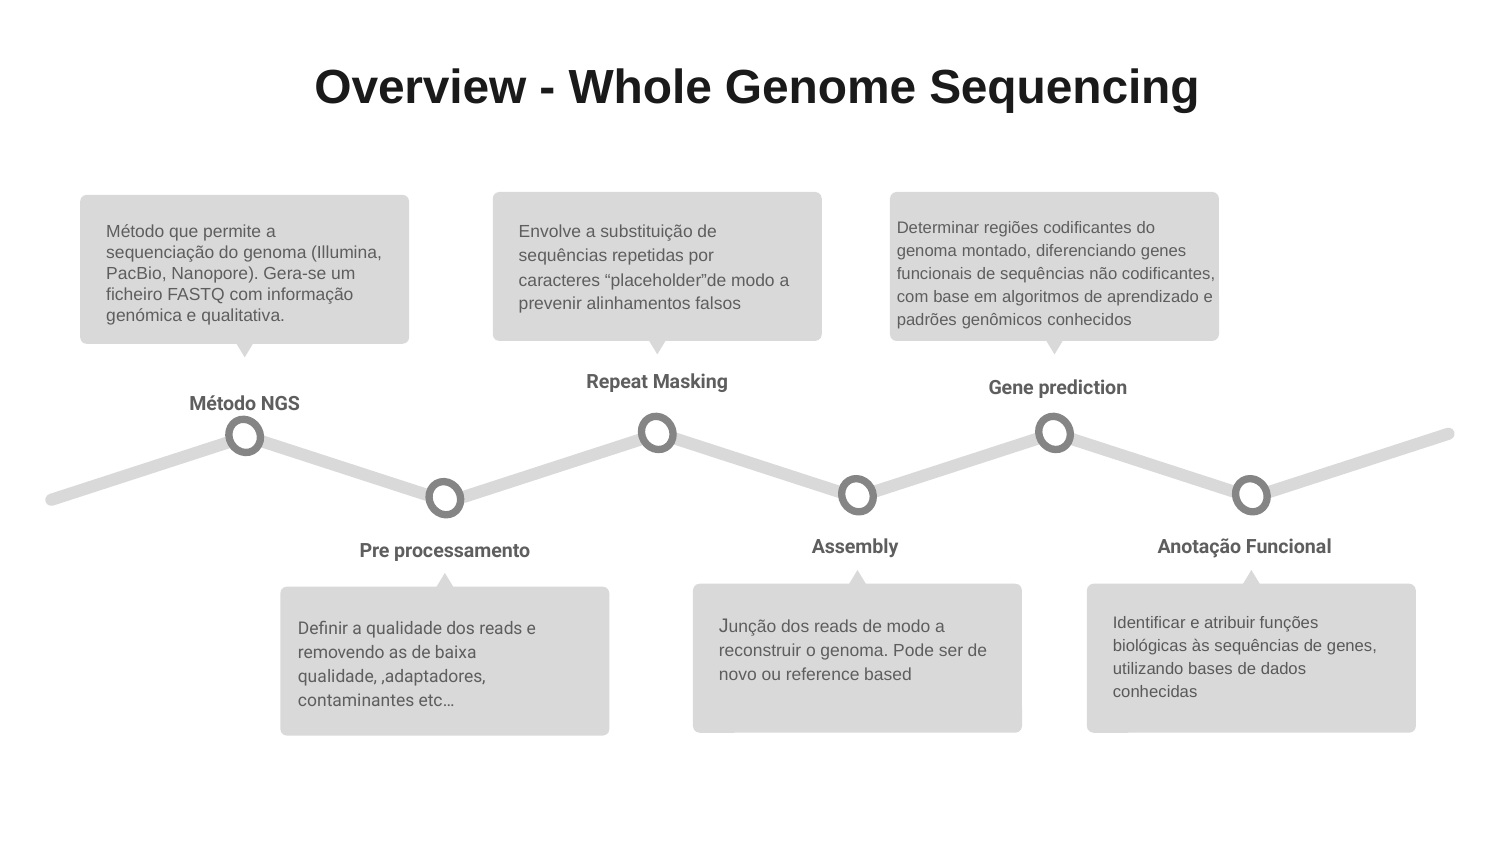

Overview - Whole Genome Sequencing

Envolve a substituição de sequências repetidas por caracteres “placeholder”de modo a prevenir alinhamentos falsos

Repeat Masking

Determinar regiões codificantes do genoma montado, diferenciando genes funcionais de sequências não codificantes, com base em algoritmos de aprendizado e padrões genômicos conhecidos

Gene prediction

Método que permite a sequenciação do genoma (Illumina, PacBio, Nanopore). Gera-se um ficheiro FASTQ com informação genómica e qualitativa.

Método NGS

Assembly

Junção dos reads de modo a reconstruir o genoma. Pode ser de novo ou reference based

Anotação Funcional

Identificar e atribuir funções biológicas às sequências de genes, utilizando bases de dados conhecidas

Pre processamento

Definir a qualidade dos reads e removendo as de baixa qualidade, ,adaptadores, contaminantes etc…